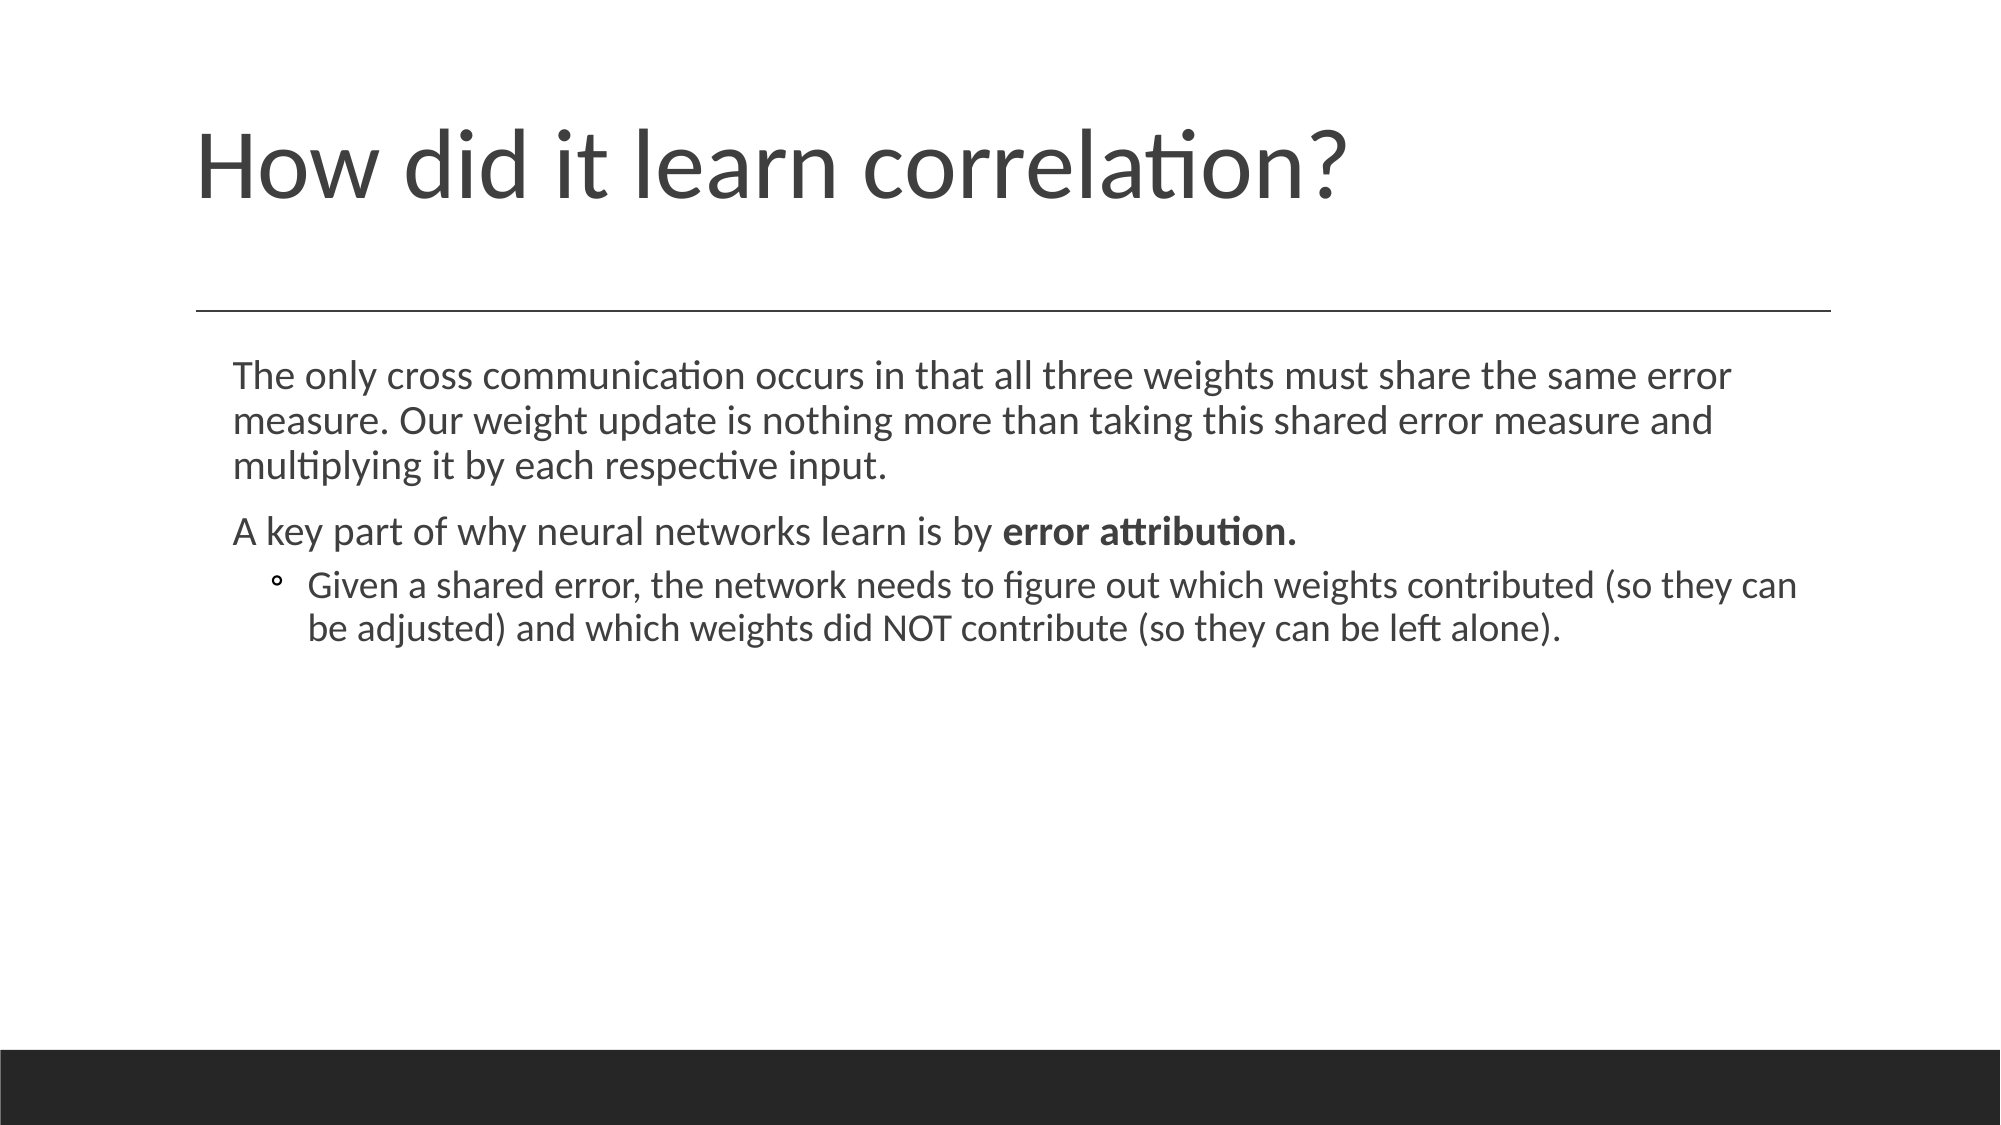

# How did it learn correlation?
The only cross communication occurs in that all three weights must share the same error measure. Our weight update is nothing more than taking this shared error measure and multiplying it by each respective input.
A key part of why neural networks learn is by error attribution.
Given a shared error, the network needs to figure out which weights contributed (so they can be adjusted) and which weights did NOT contribute (so they can be left alone).